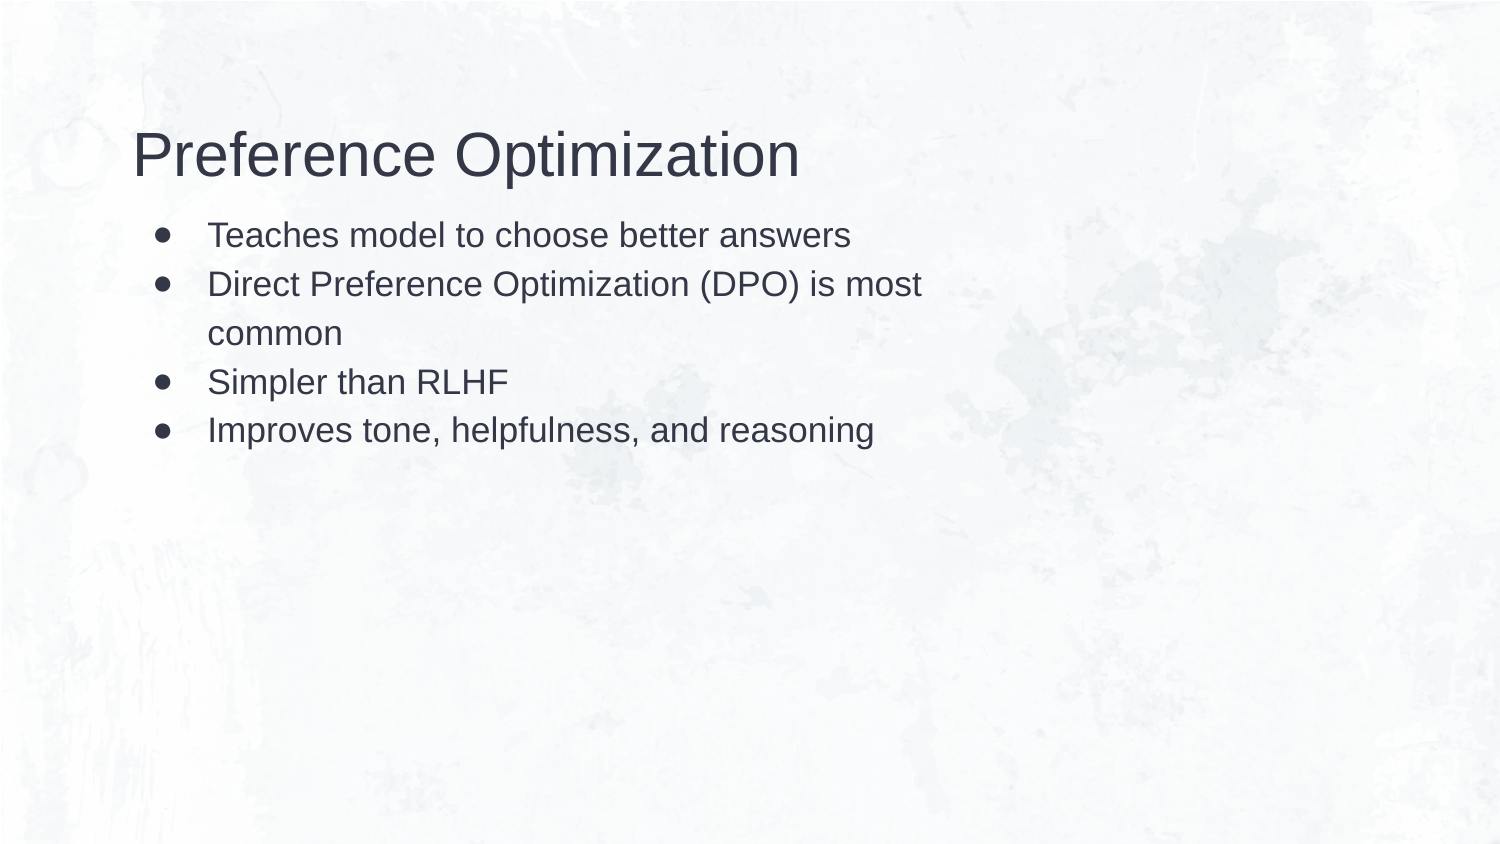

# Preference Optimization

Teaches model to choose better answers
Direct Preference Optimization (DPO) is most common
Simpler than RLHF
Improves tone, helpfulness, and reasoning